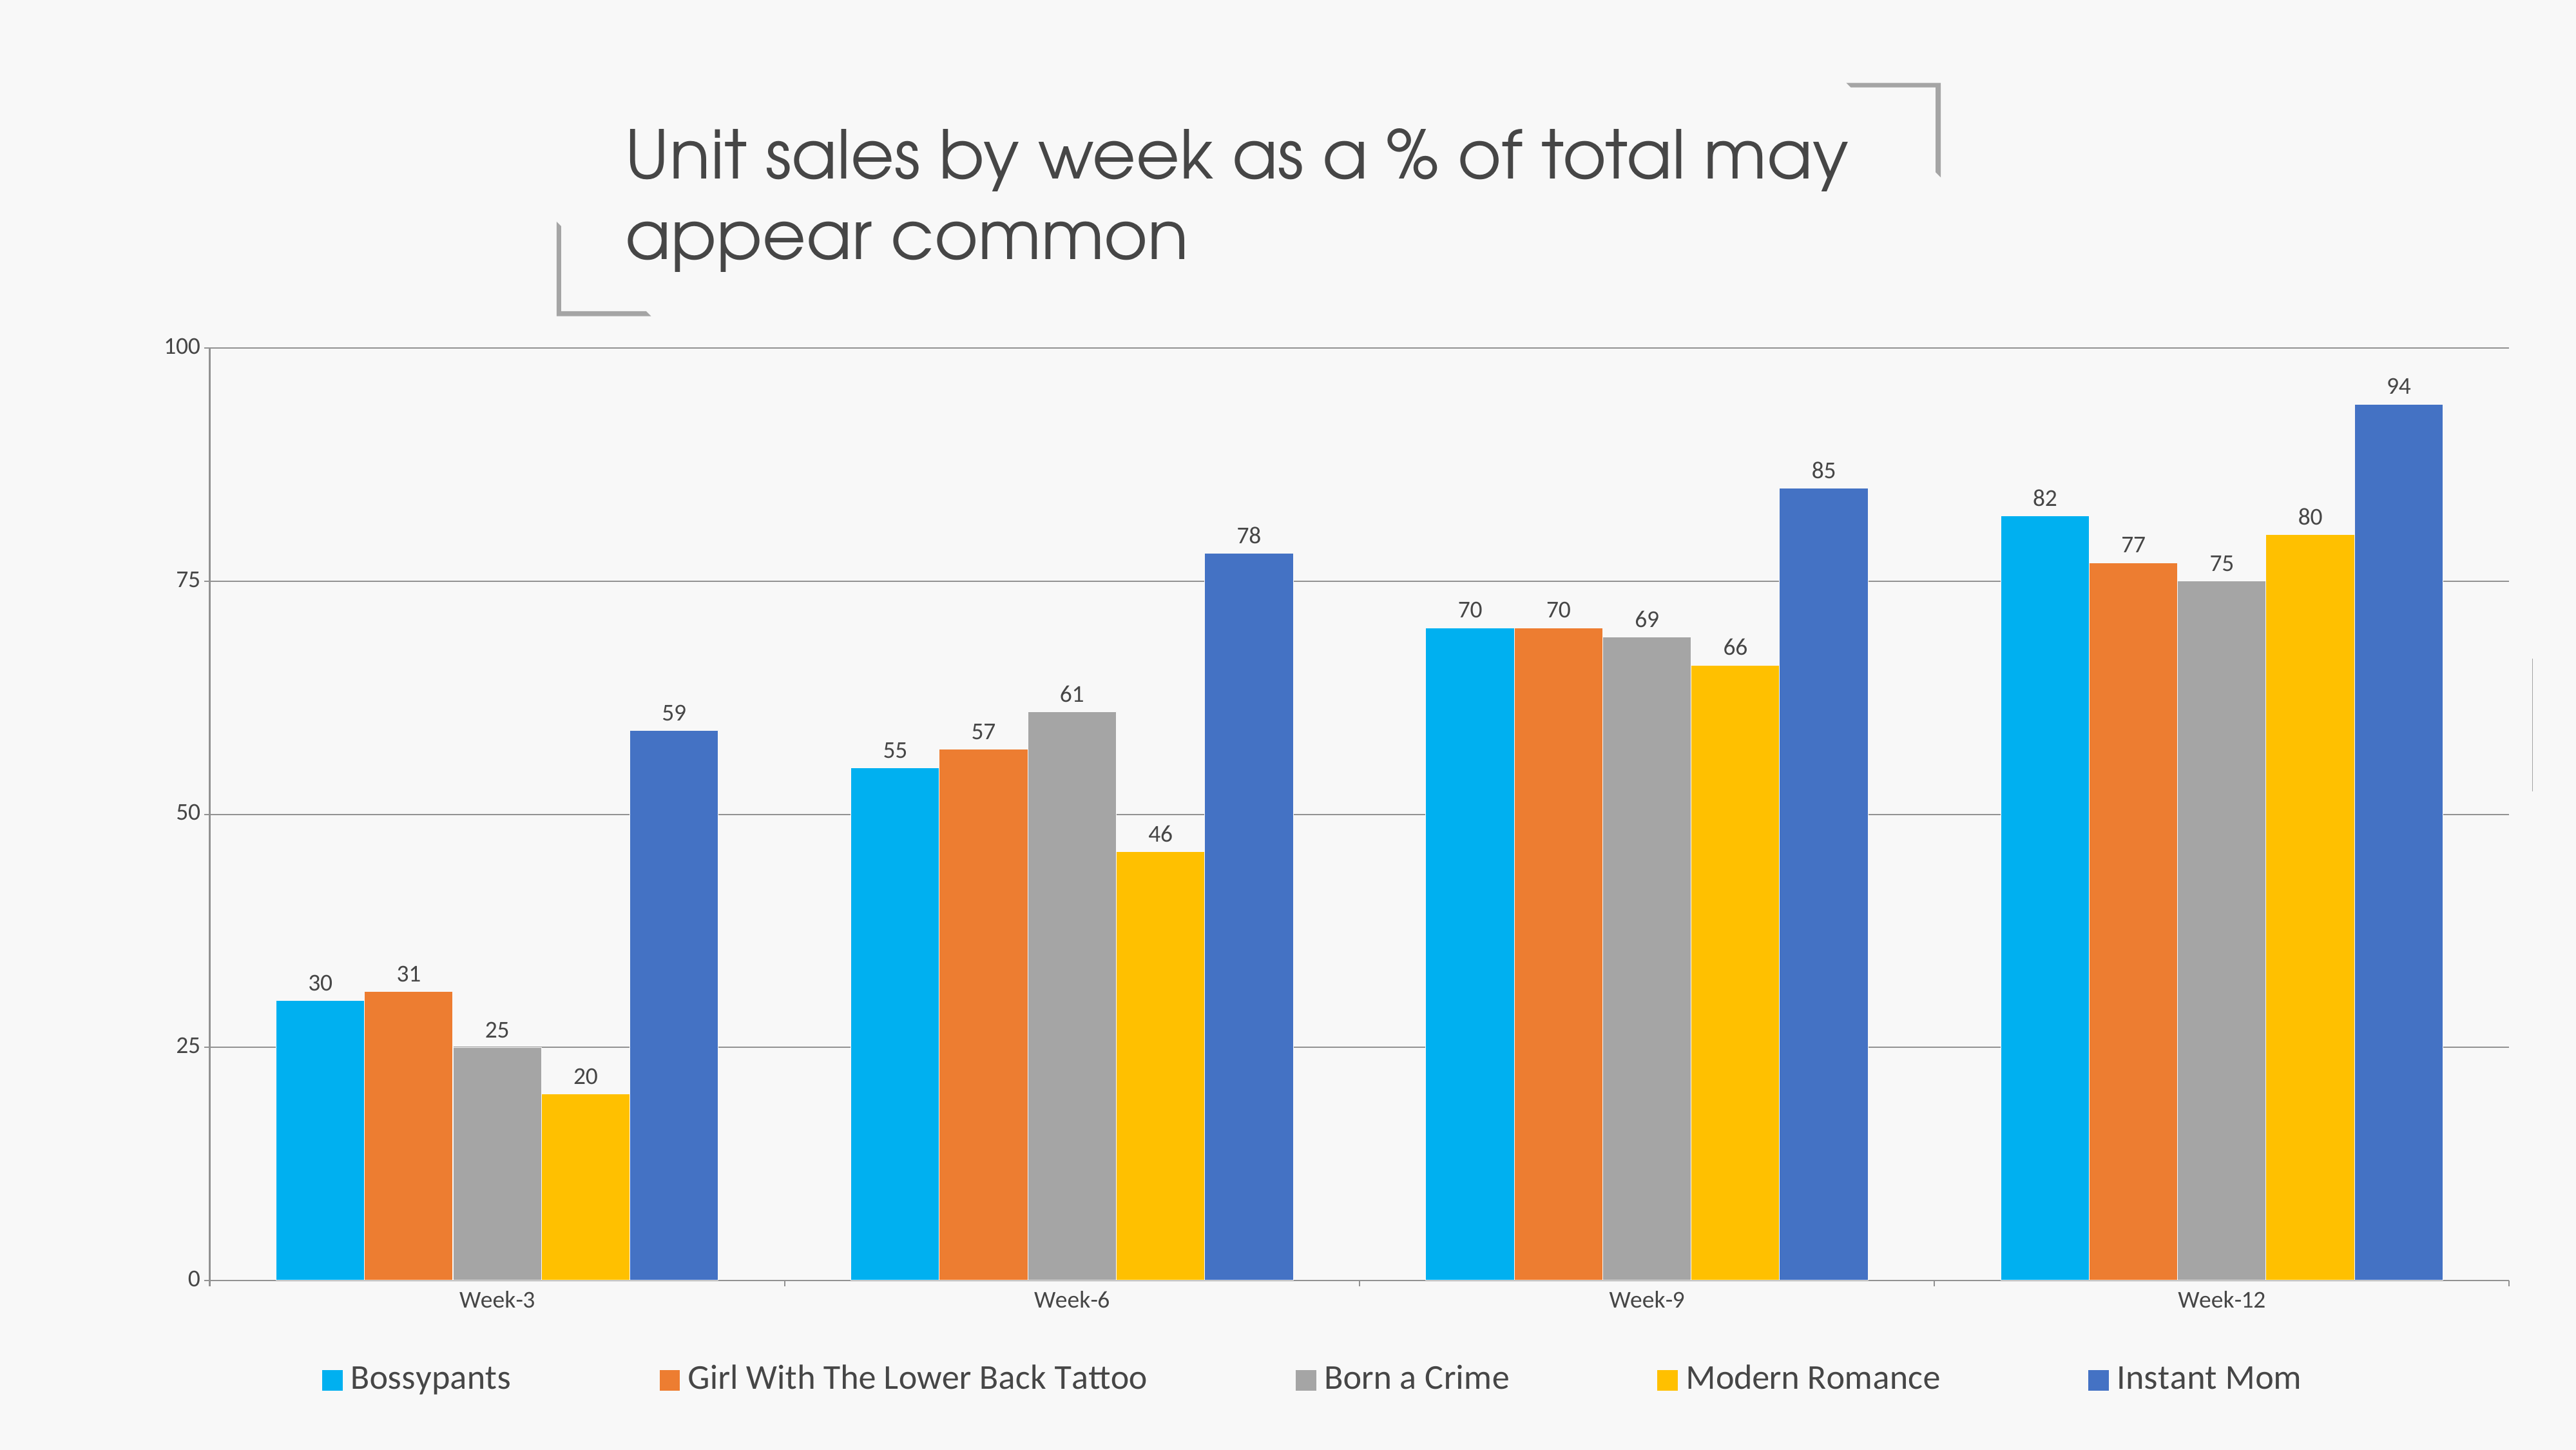

Unit sales by week as a % of total may appear common

### Chart

| Category | Bossypants | Girl With The Lower Back Tattoo | Born a Crime | Modern Romance | Instant Mom |
|---|---|---|---|---|---|
| Week-3 | 30.0 | 31.0 | 25.0 | 20.0 | 59.0 |
| Week-6 | 55.0 | 57.0 | 61.0 | 46.0 | 78.0 |
| Week-9 | 70.0 | 70.0 | 69.0 | 66.0 | 85.0 |
| Week-12 | 82.0 | 77.0 | 75.0 | 80.0 | 94.0 |
5